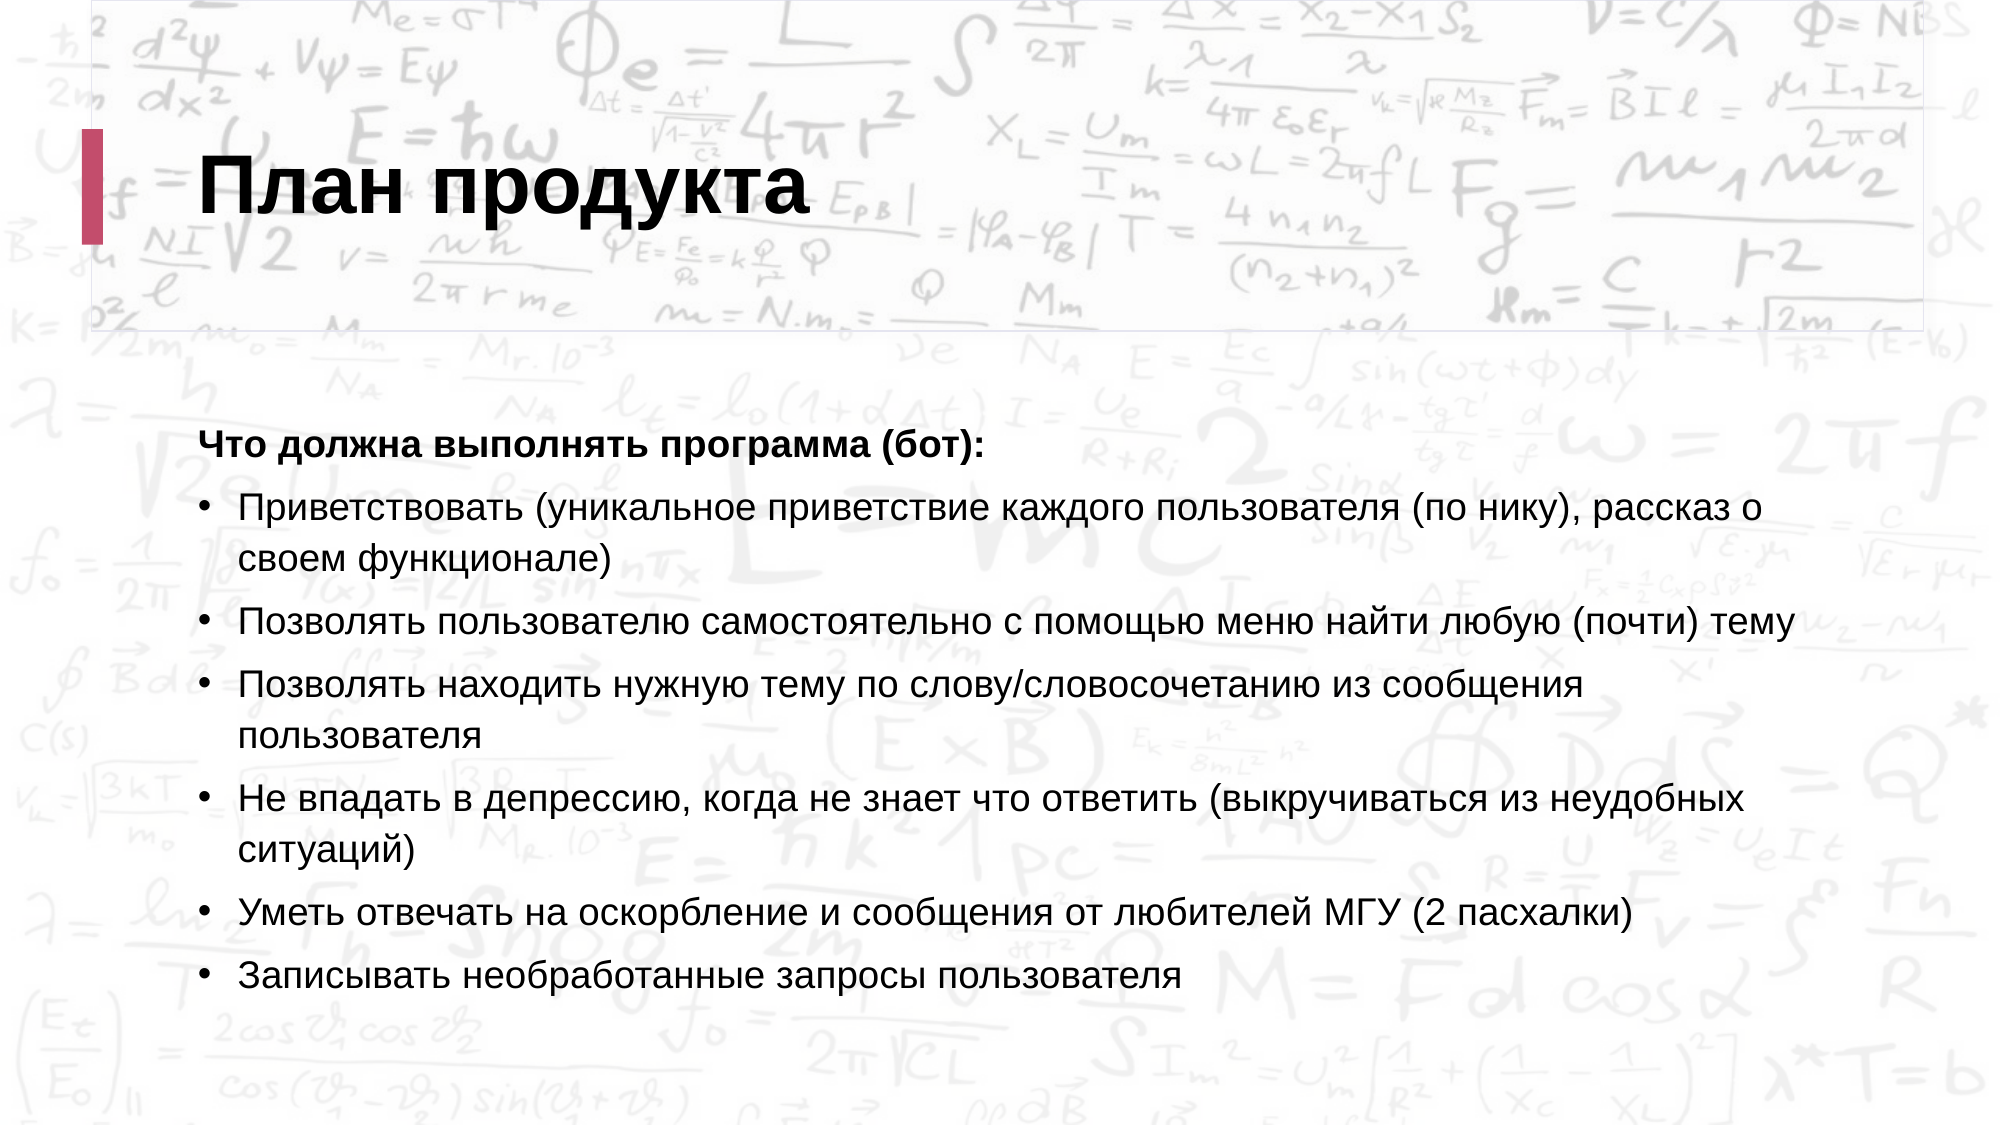

# План продукта
Что должна выполнять программа (бот):
Приветствовать (уникальное приветствие каждого пользователя (по нику), рассказ о своем функционале)
Позволять пользователю самостоятельно с помощью меню найти любую (почти) тему
Позволять находить нужную тему по слову/словосочетанию из сообщения пользователя
Не впадать в депрессию, когда не знает что ответить (выкручиваться из неудобных ситуаций)
Уметь отвечать на оскорбление и сообщения от любителей МГУ (2 пасхалки)
Записывать необработанные запросы пользователя